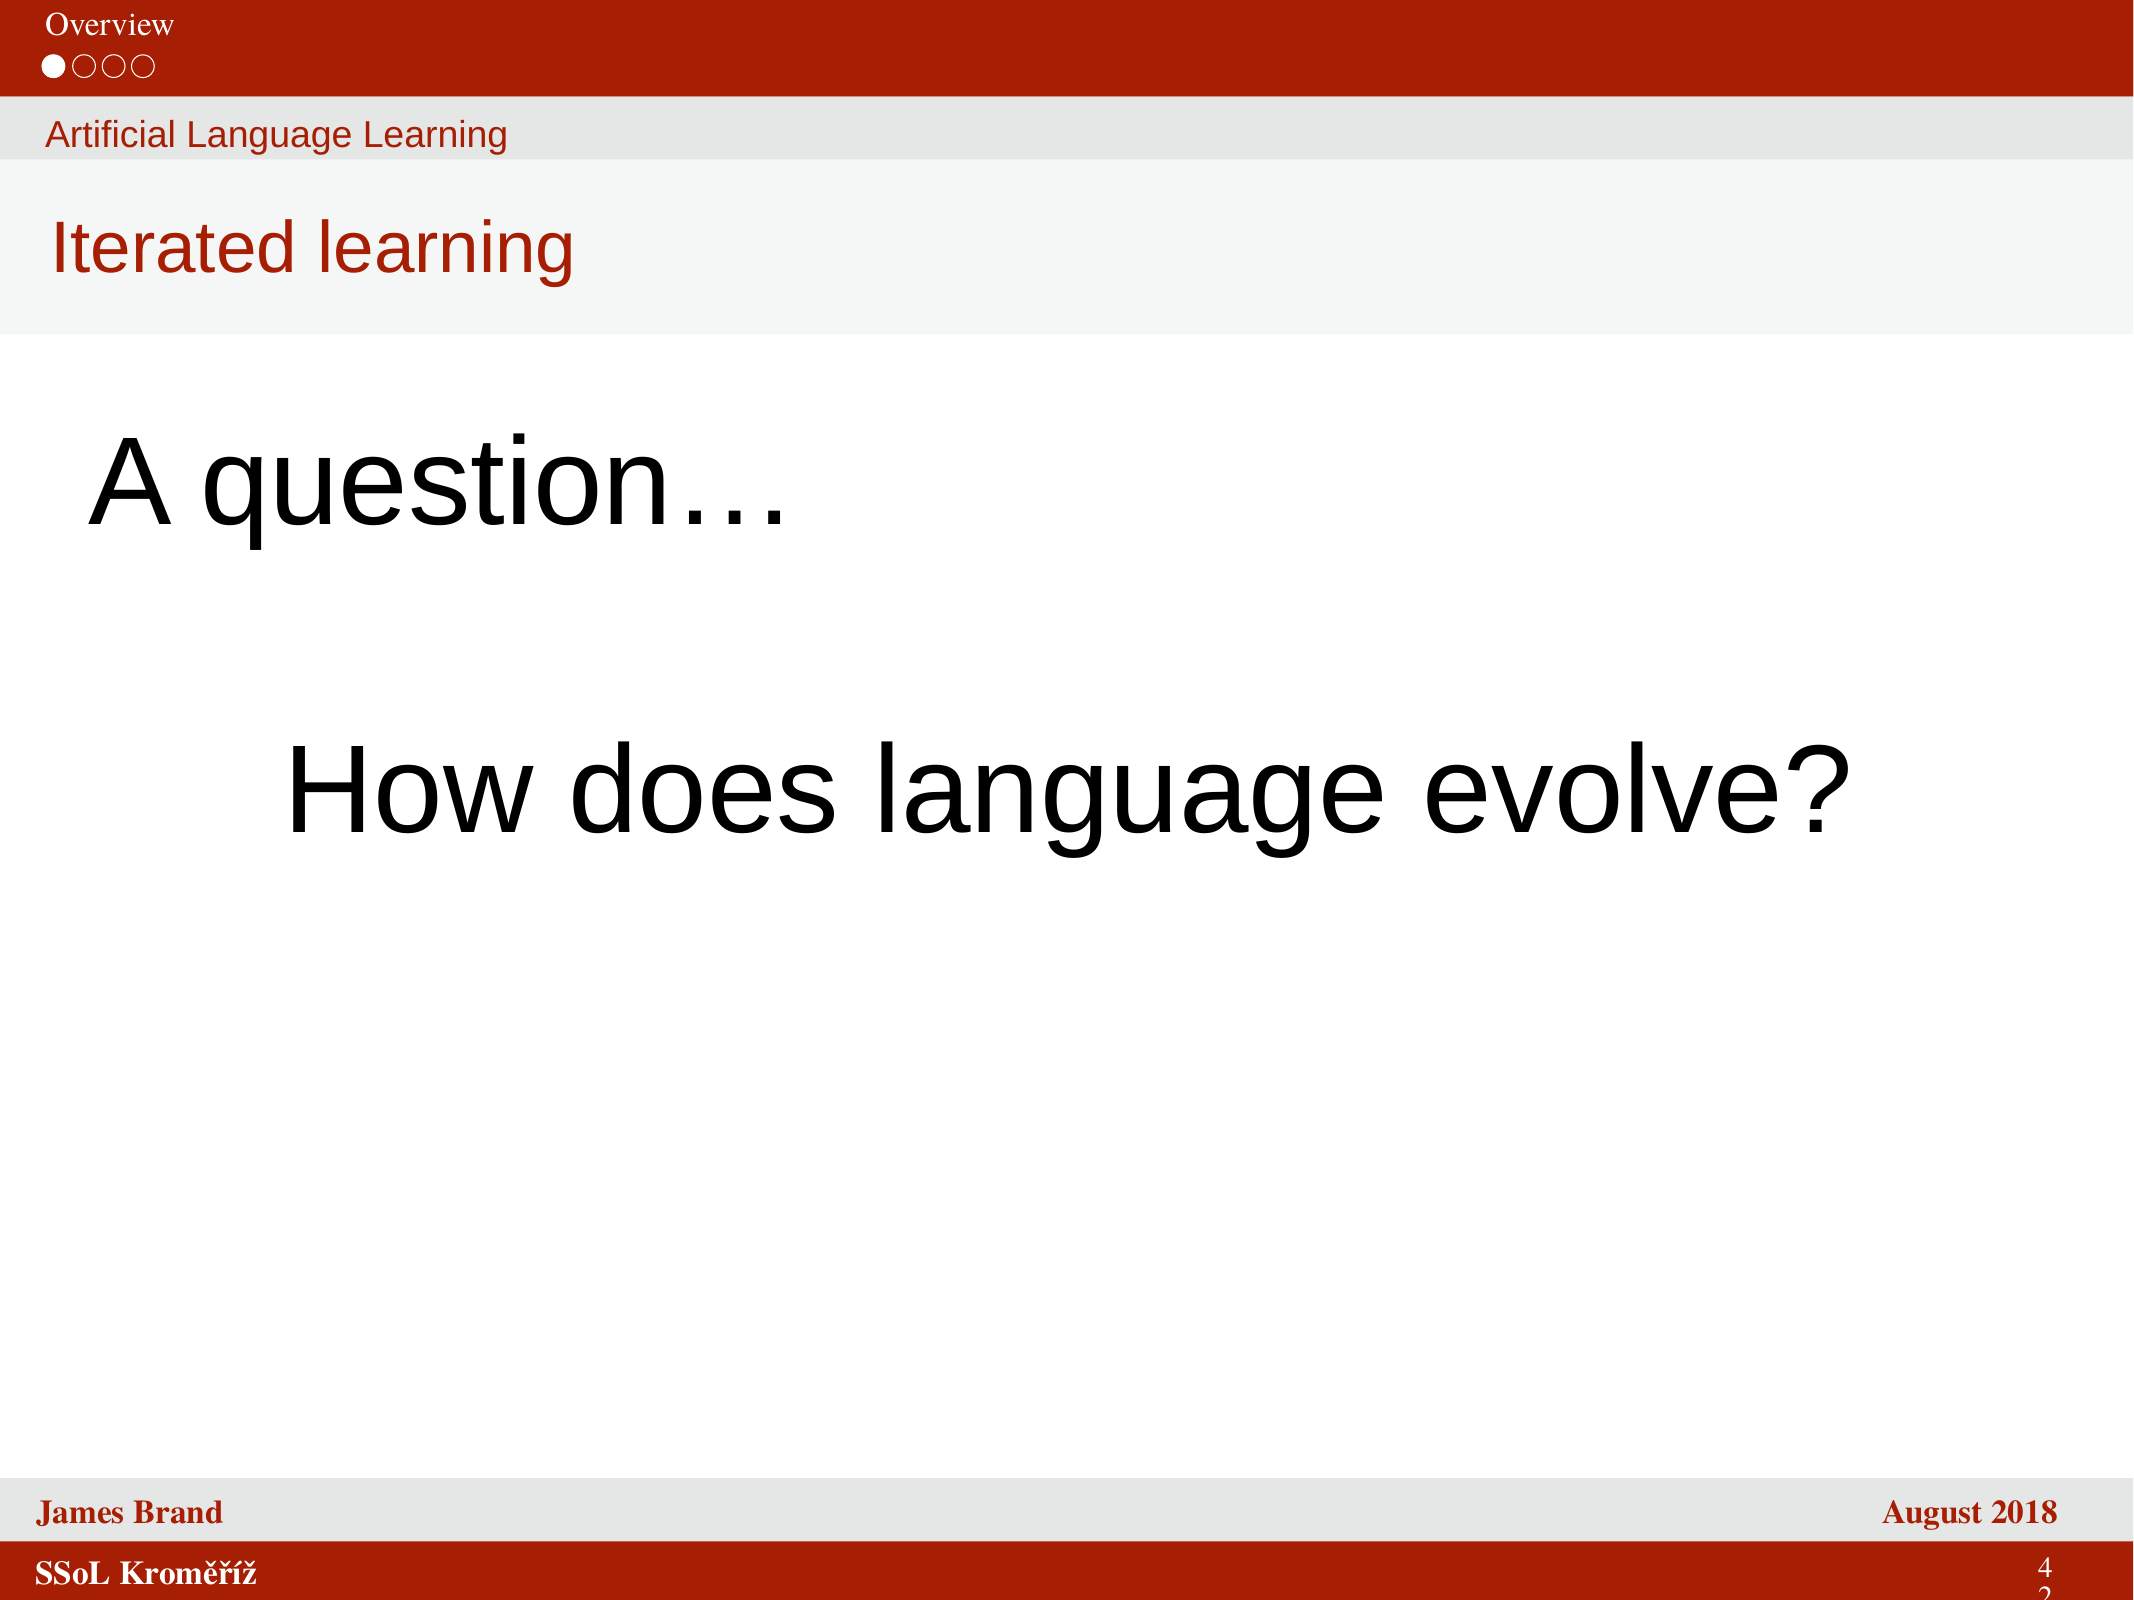

Overview

Artificial Language Learning
Iterated learning
A question…

How does language evolve?
42